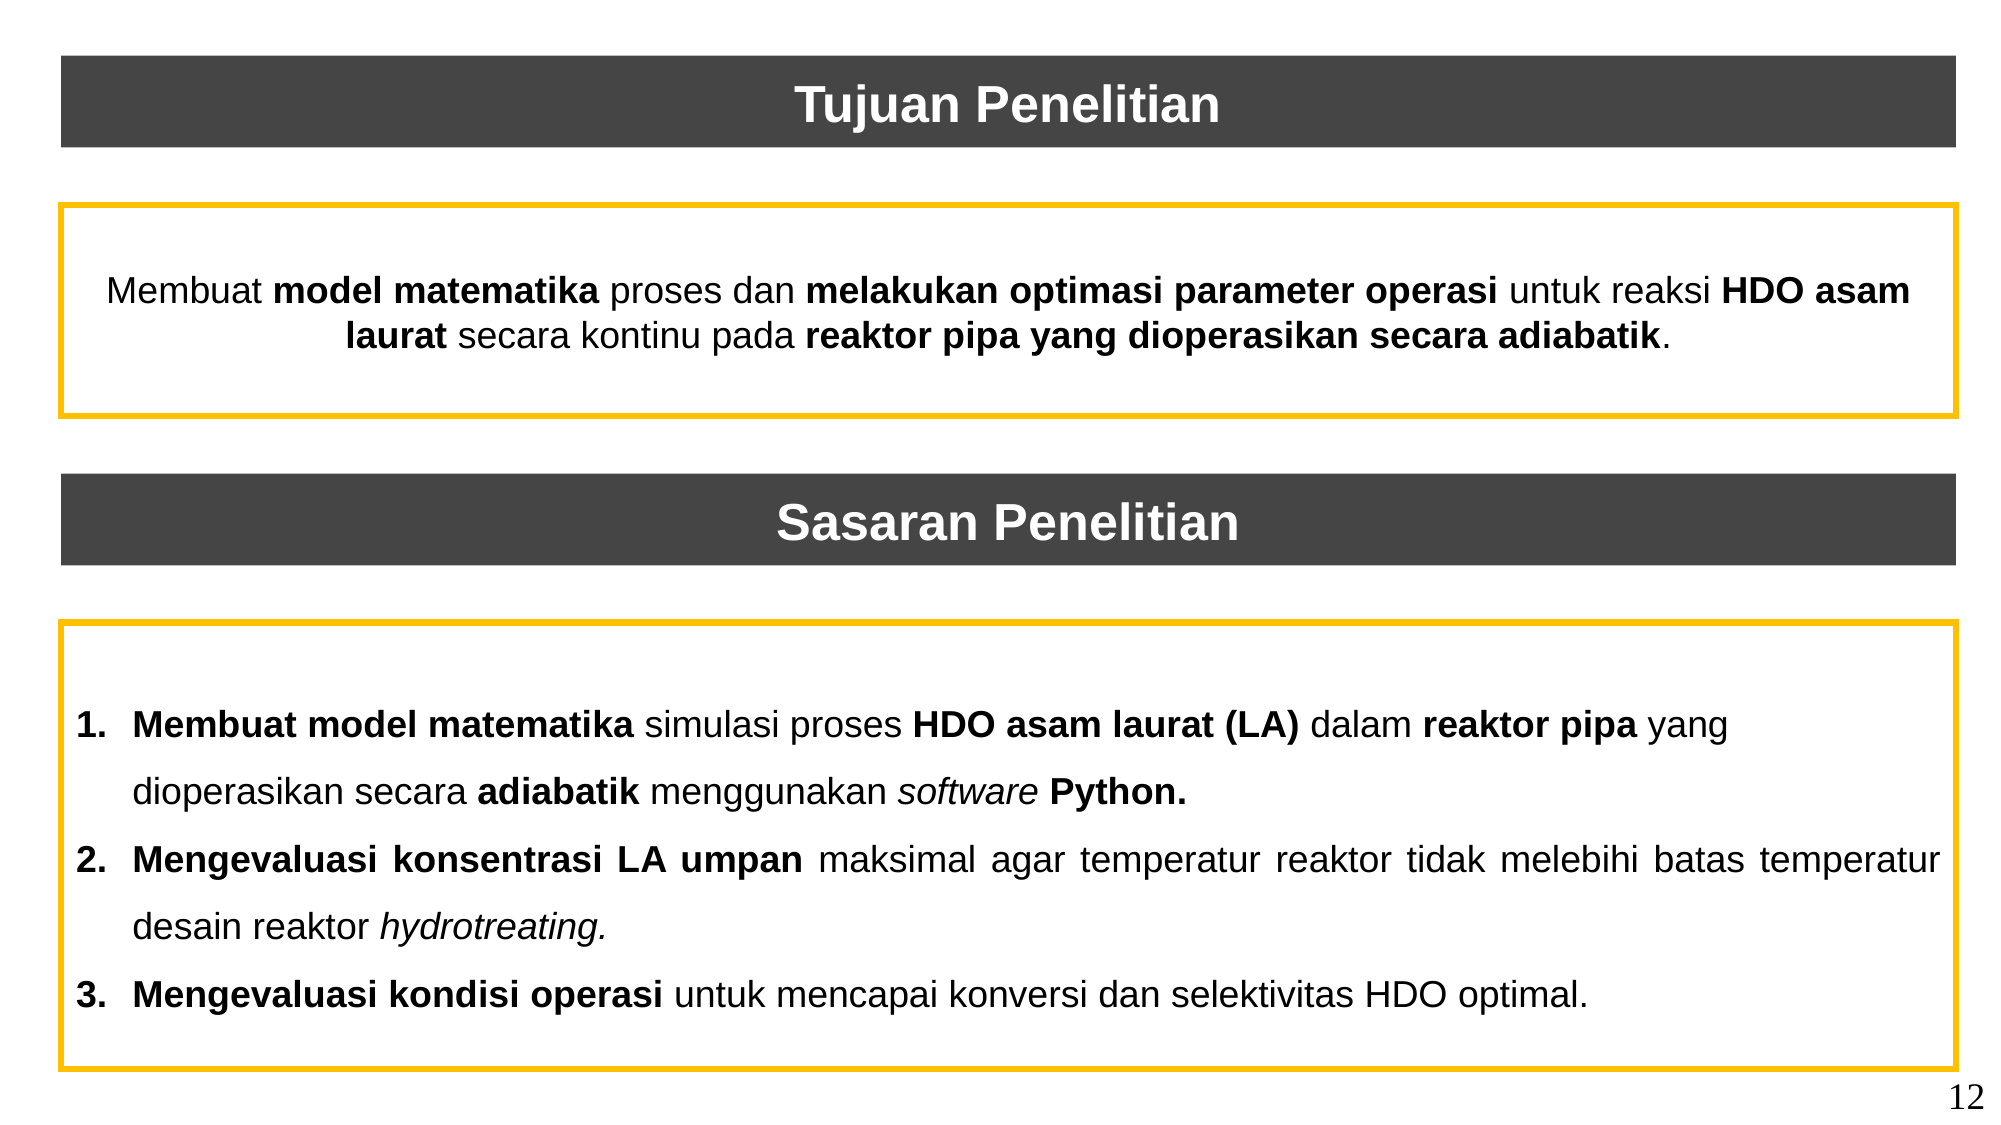

Tujuan Penelitian
Membuat model matematika proses dan melakukan optimasi parameter operasi untuk reaksi HDO asam laurat secara kontinu pada reaktor pipa yang dioperasikan secara adiabatik.
Sasaran Penelitian
Membuat model matematika simulasi proses HDO asam laurat (LA) dalam reaktor pipa yang dioperasikan secara adiabatik menggunakan software Python.
Mengevaluasi konsentrasi LA umpan maksimal agar temperatur reaktor tidak melebihi batas temperatur desain reaktor hydrotreating.
Mengevaluasi kondisi operasi untuk mencapai konversi dan selektivitas HDO optimal.